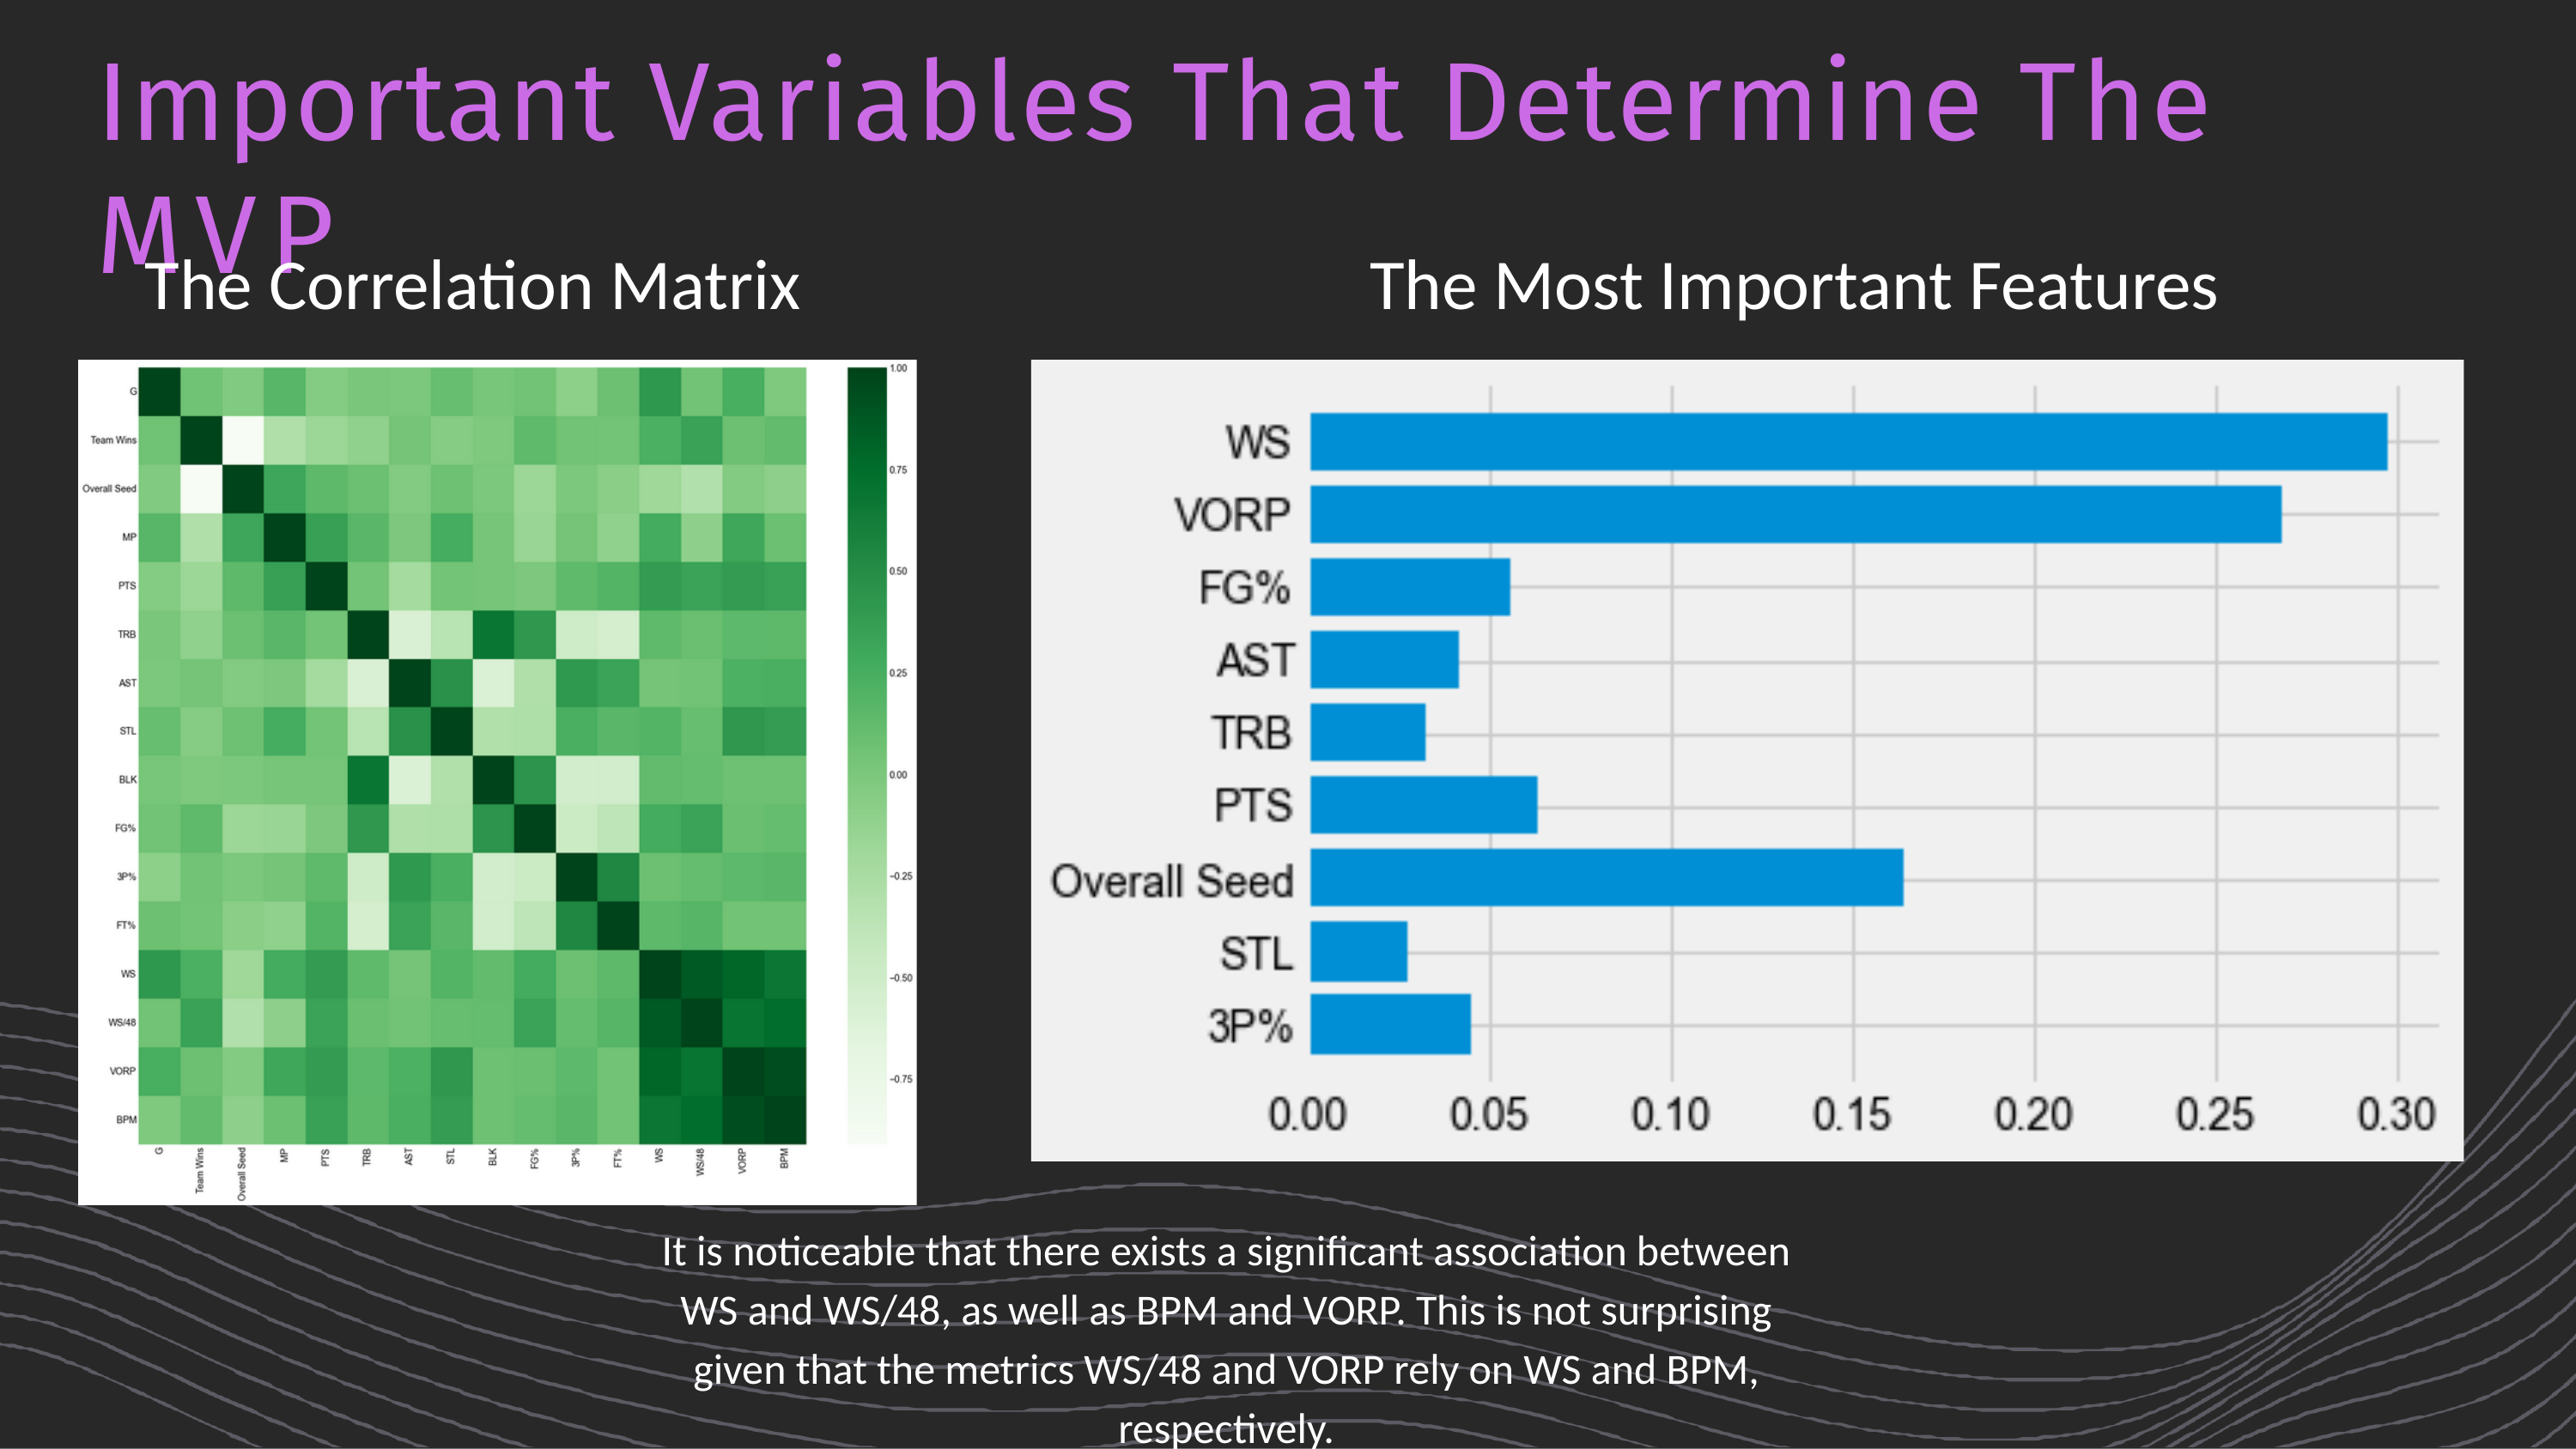

# Important Variables That Determine The MVP
The Correlation Matrix	The Most Important Features

It is noticeable that there exists a significant association between WS and WS/48, as well as BPM and VORP. This is not surprising given that the metrics WS/48 and VORP rely on WS and BPM, respectively.